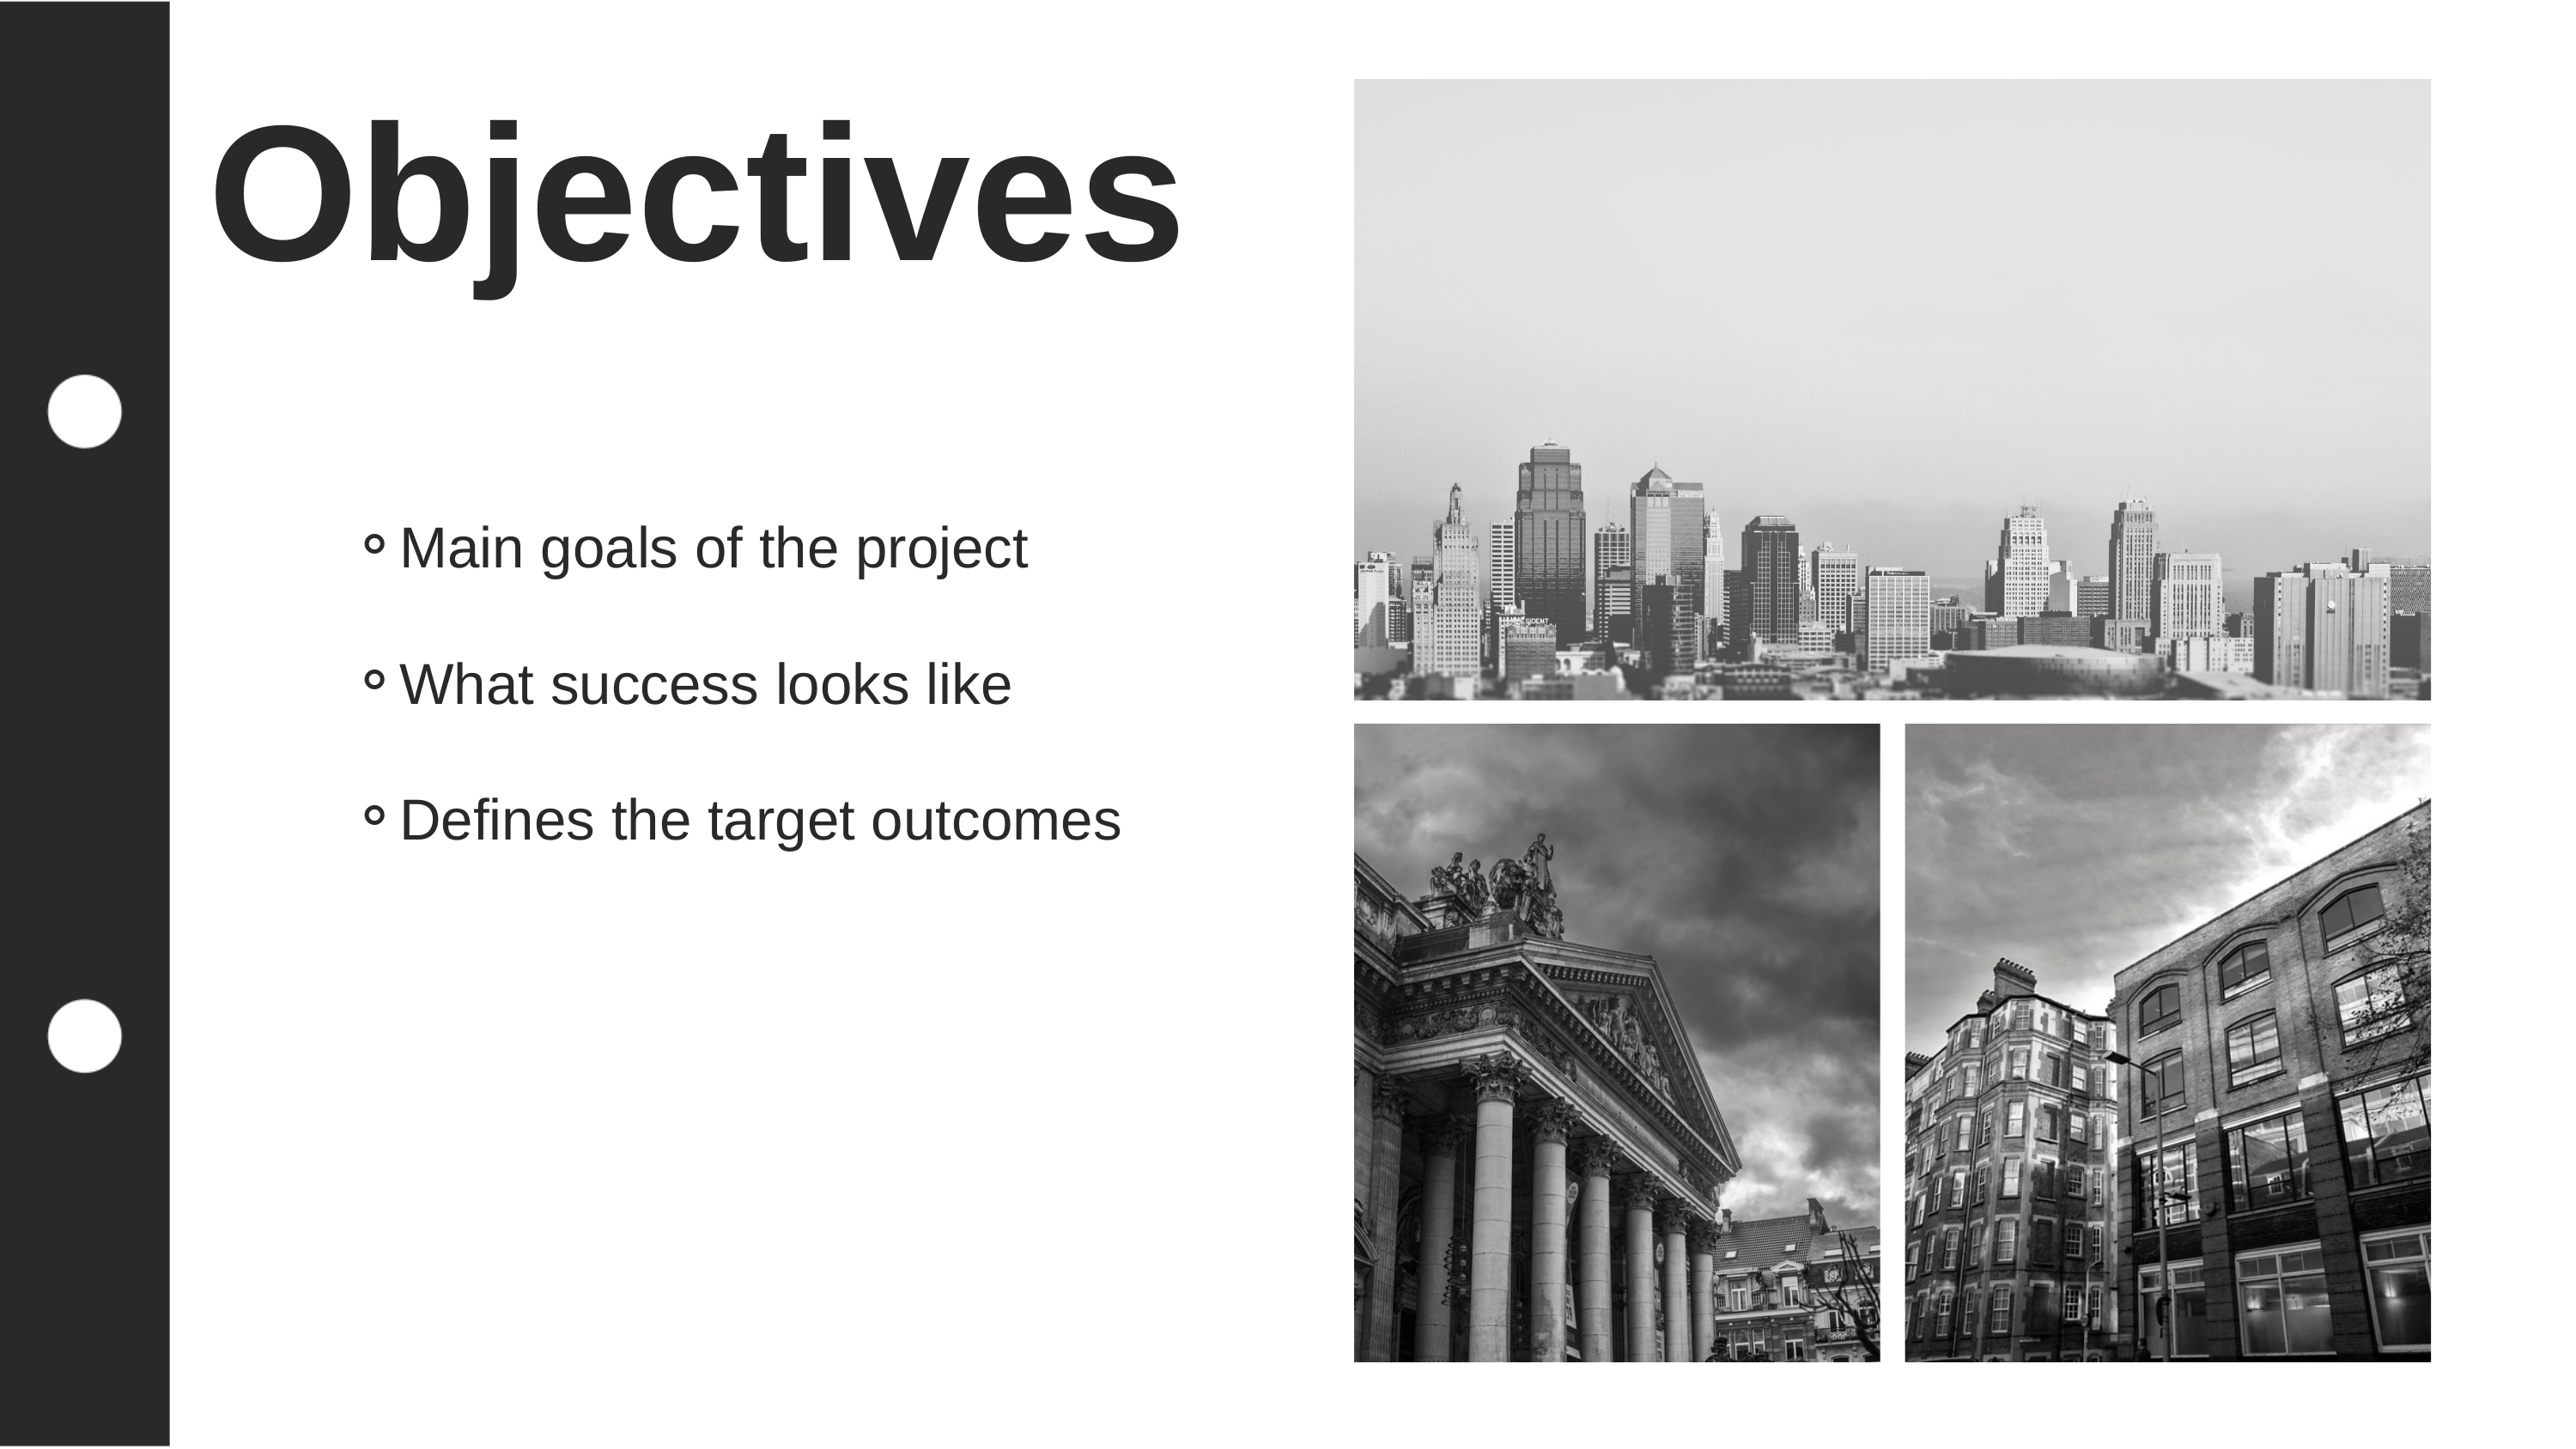

Objectives
Main goals of the project
What success looks like
Defines the target outcomes